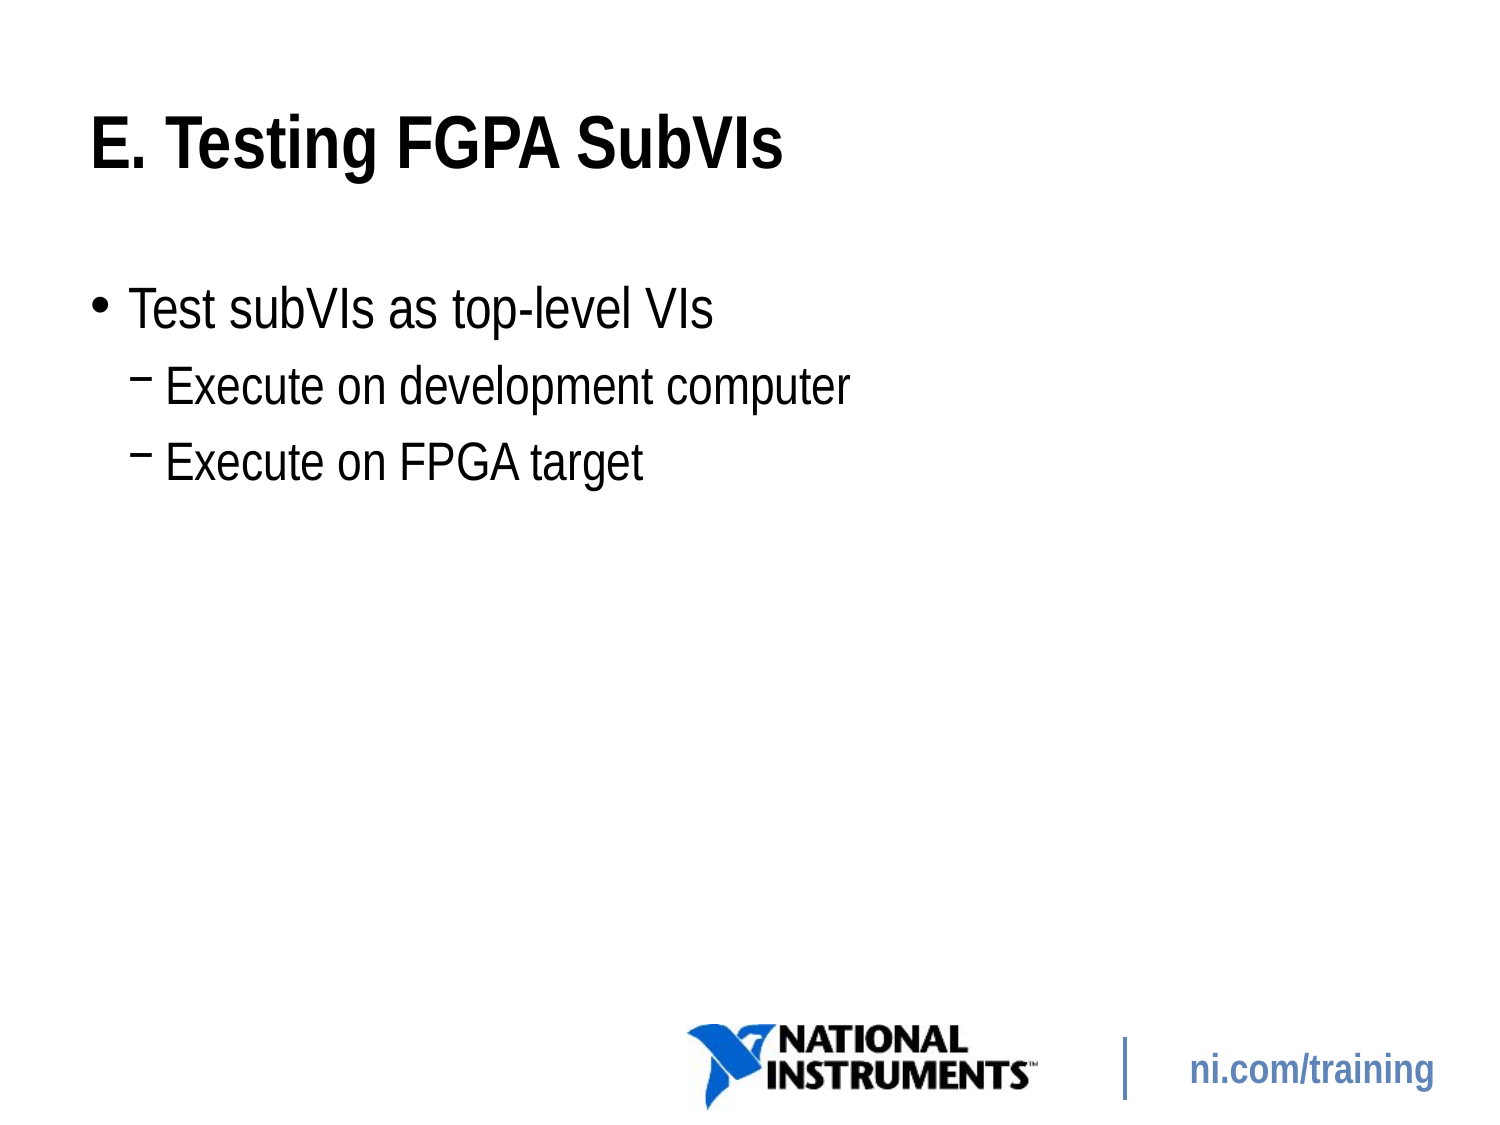

# E. Testing FGPA SubVIs
Test subVIs as top-level VIs
Execute on development computer
Execute on FPGA target